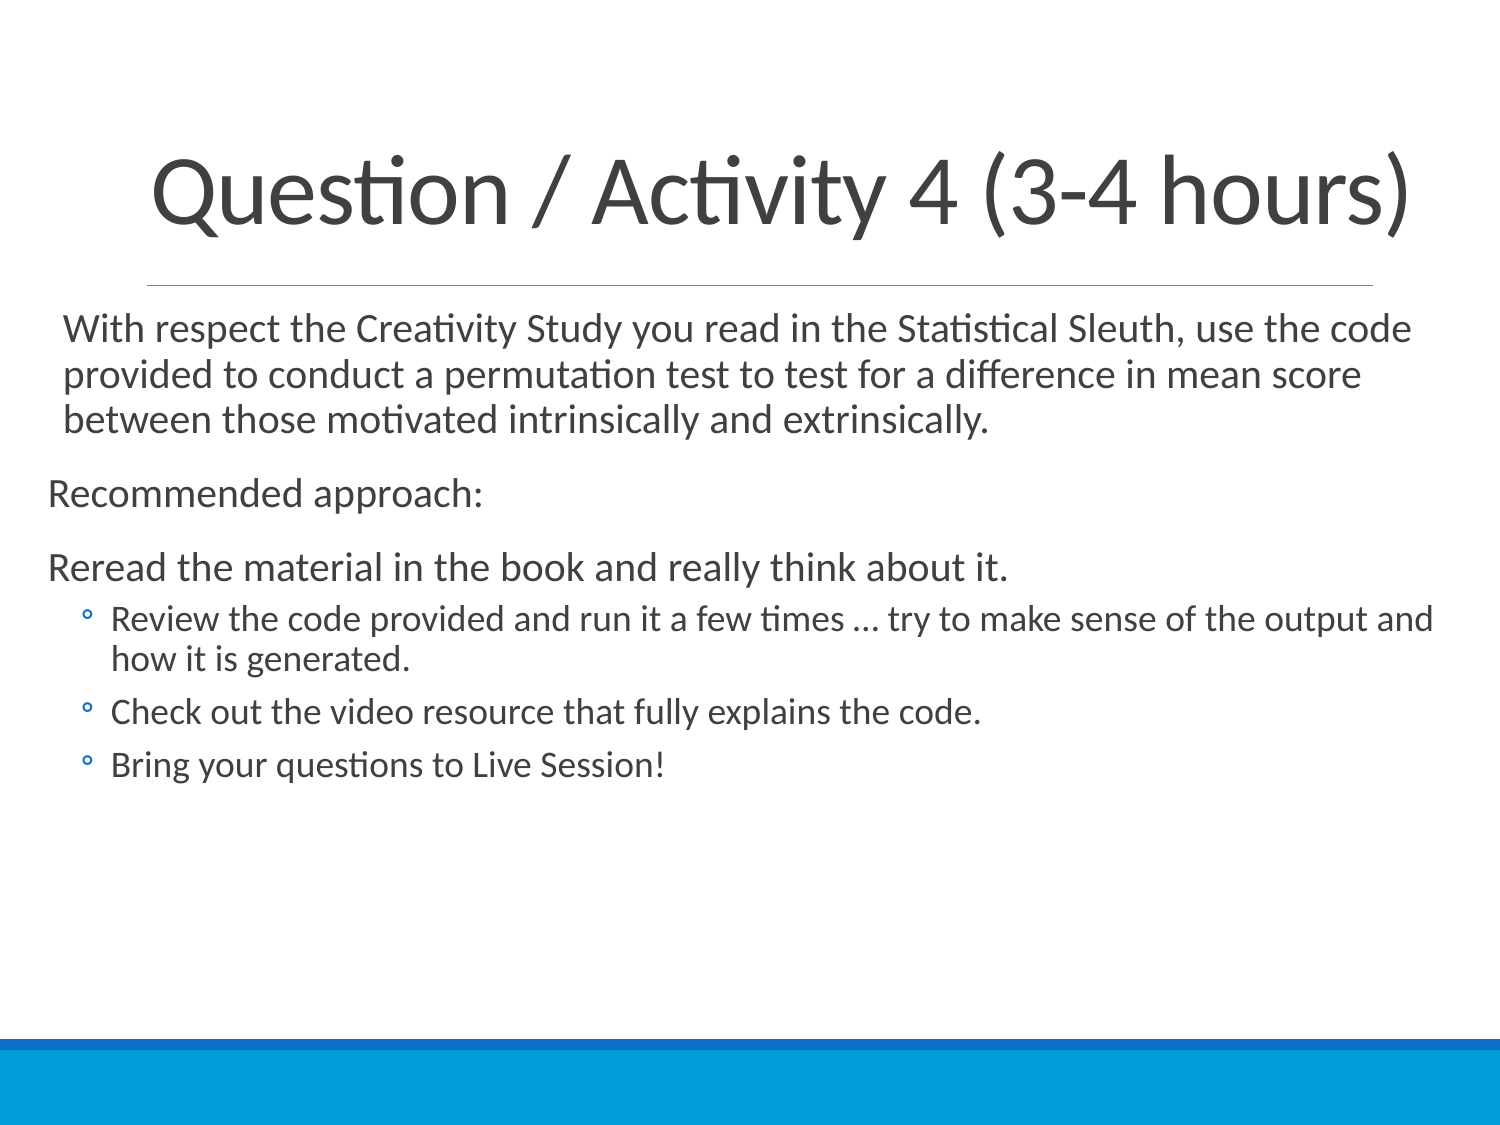

# Question / Activity 4 (3-4 hours)
With respect the Creativity Study you read in the Statistical Sleuth, use the code provided to conduct a permutation test to test for a difference in mean score between those motivated intrinsically and extrinsically.
Recommended approach:
Reread the material in the book and really think about it.
Review the code provided and run it a few times … try to make sense of the output and how it is generated.
Check out the video resource that fully explains the code.
Bring your questions to Live Session!